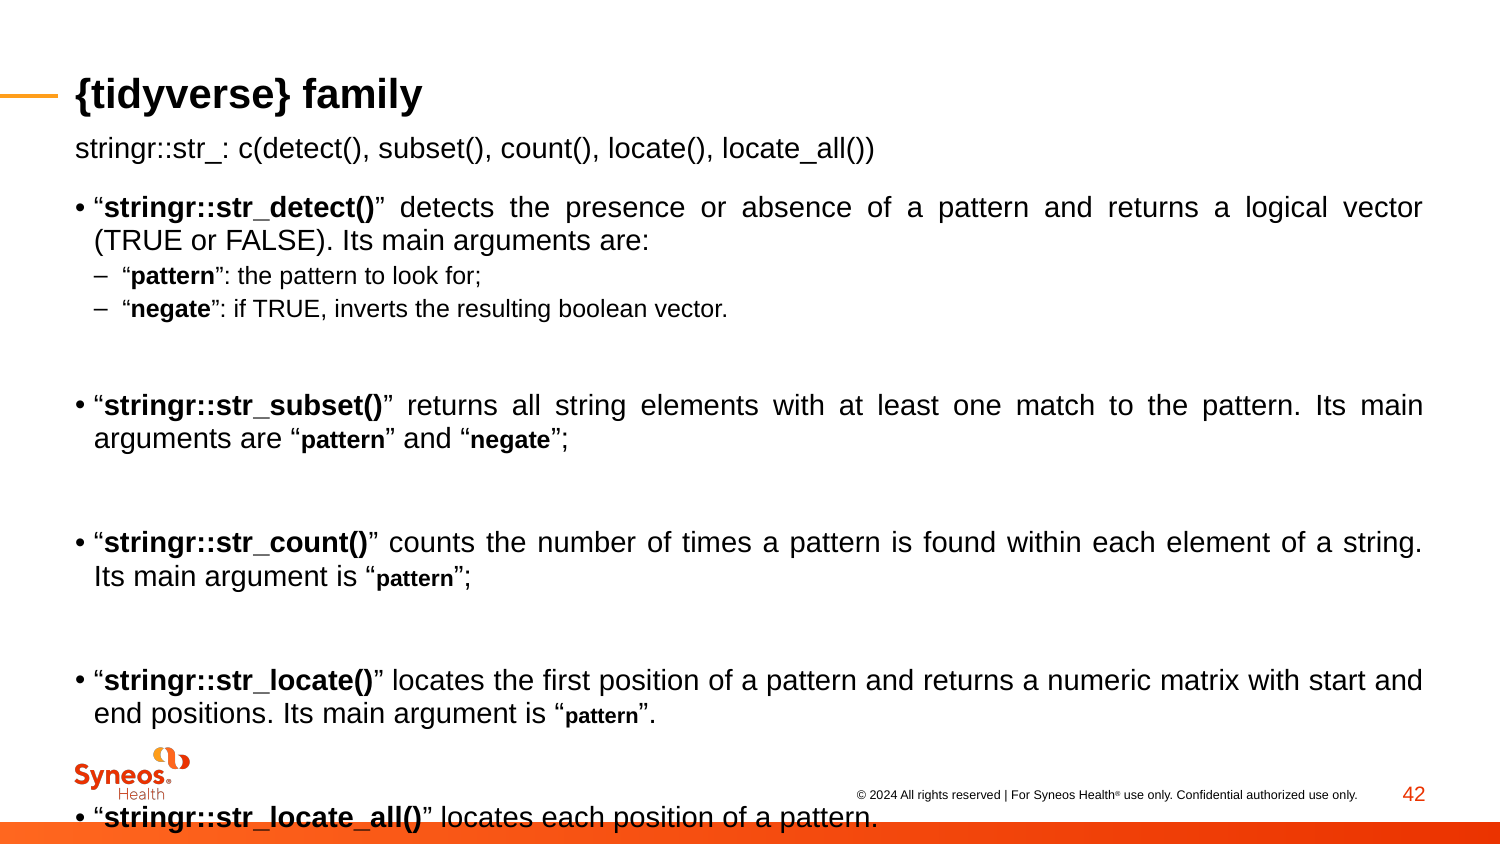

# {tidyverse} family
stringr::str_: c(detect(), subset(), count(), locate(), locate_all())
“stringr::str_detect()” detects the presence or absence of a pattern and returns a logical vector (TRUE or FALSE). Its main arguments are:
“pattern”: the pattern to look for;
“negate”: if TRUE, inverts the resulting boolean vector.

“stringr::str_subset()” returns all string elements with at least one match to the pattern. Its main arguments are “pattern” and “negate”;

“stringr::str_count()” counts the number of times a pattern is found within each element of a string. Its main argument is “pattern”;

“stringr::str_locate()” locates the first position of a pattern and returns a numeric matrix with start and end positions. Its main argument is “pattern”.

“stringr::str_locate_all()” locates each position of a pattern.